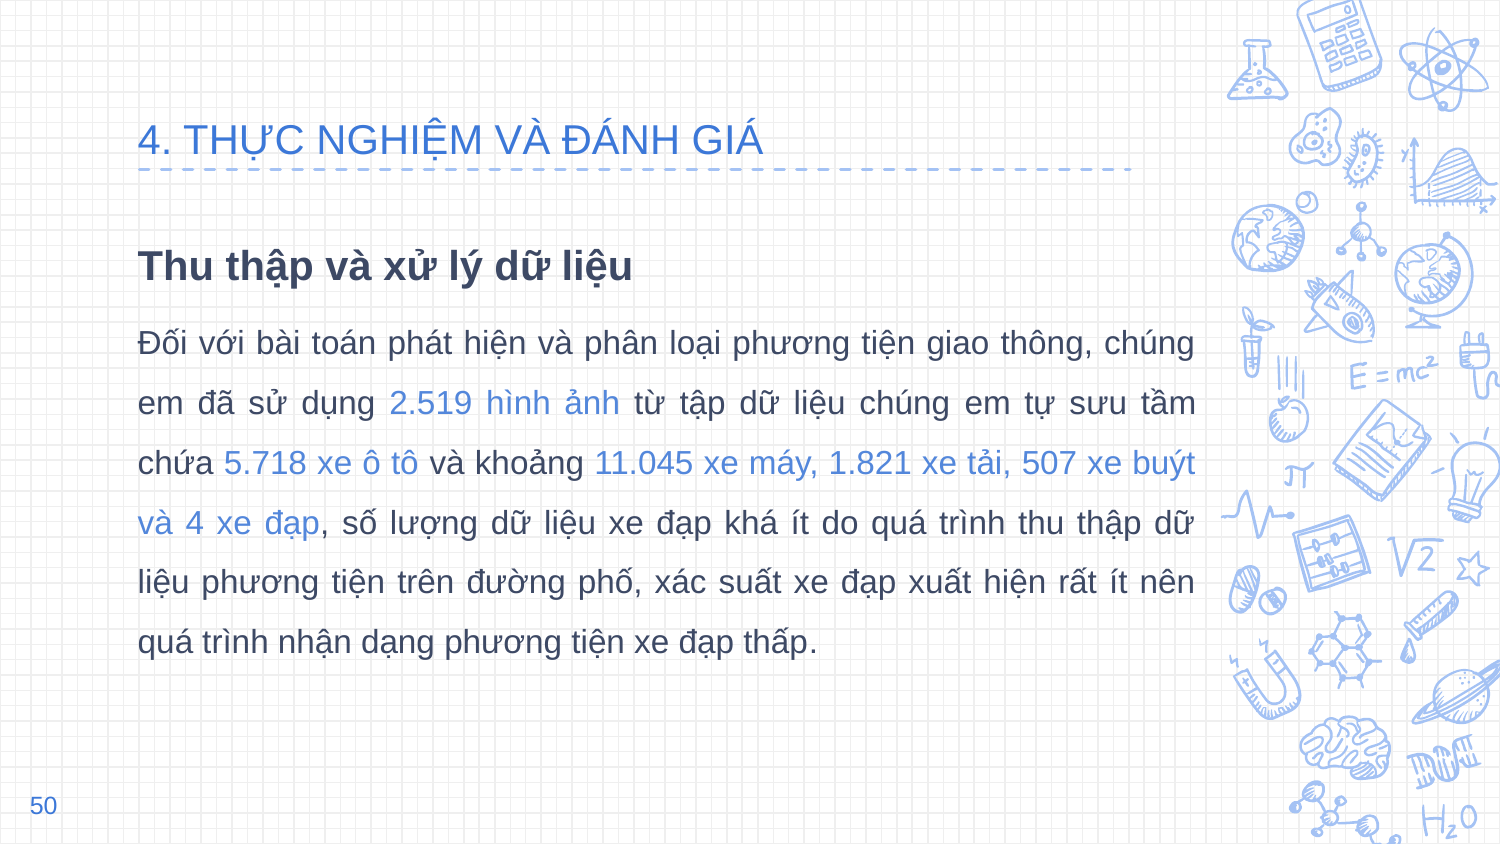

# 4. THỰC NGHIỆM VÀ ĐÁNH GIÁ
Thu thập và xử lý dữ liệu
Đối với bài toán phát hiện và phân loại phương tiện giao thông, chúng em đã sử dụng 2.519 hình ảnh từ tập dữ liệu chúng em tự sưu tầm chứa 5.718 xe ô tô và khoảng 11.045 xe máy, 1.821 xe tải, 507 xe buýt và 4 xe đạp, số lượng dữ liệu xe đạp khá ít do quá trình thu thập dữ liệu phương tiện trên đường phố, xác suất xe đạp xuất hiện rất ít nên quá trình nhận dạng phương tiện xe đạp thấp.
50